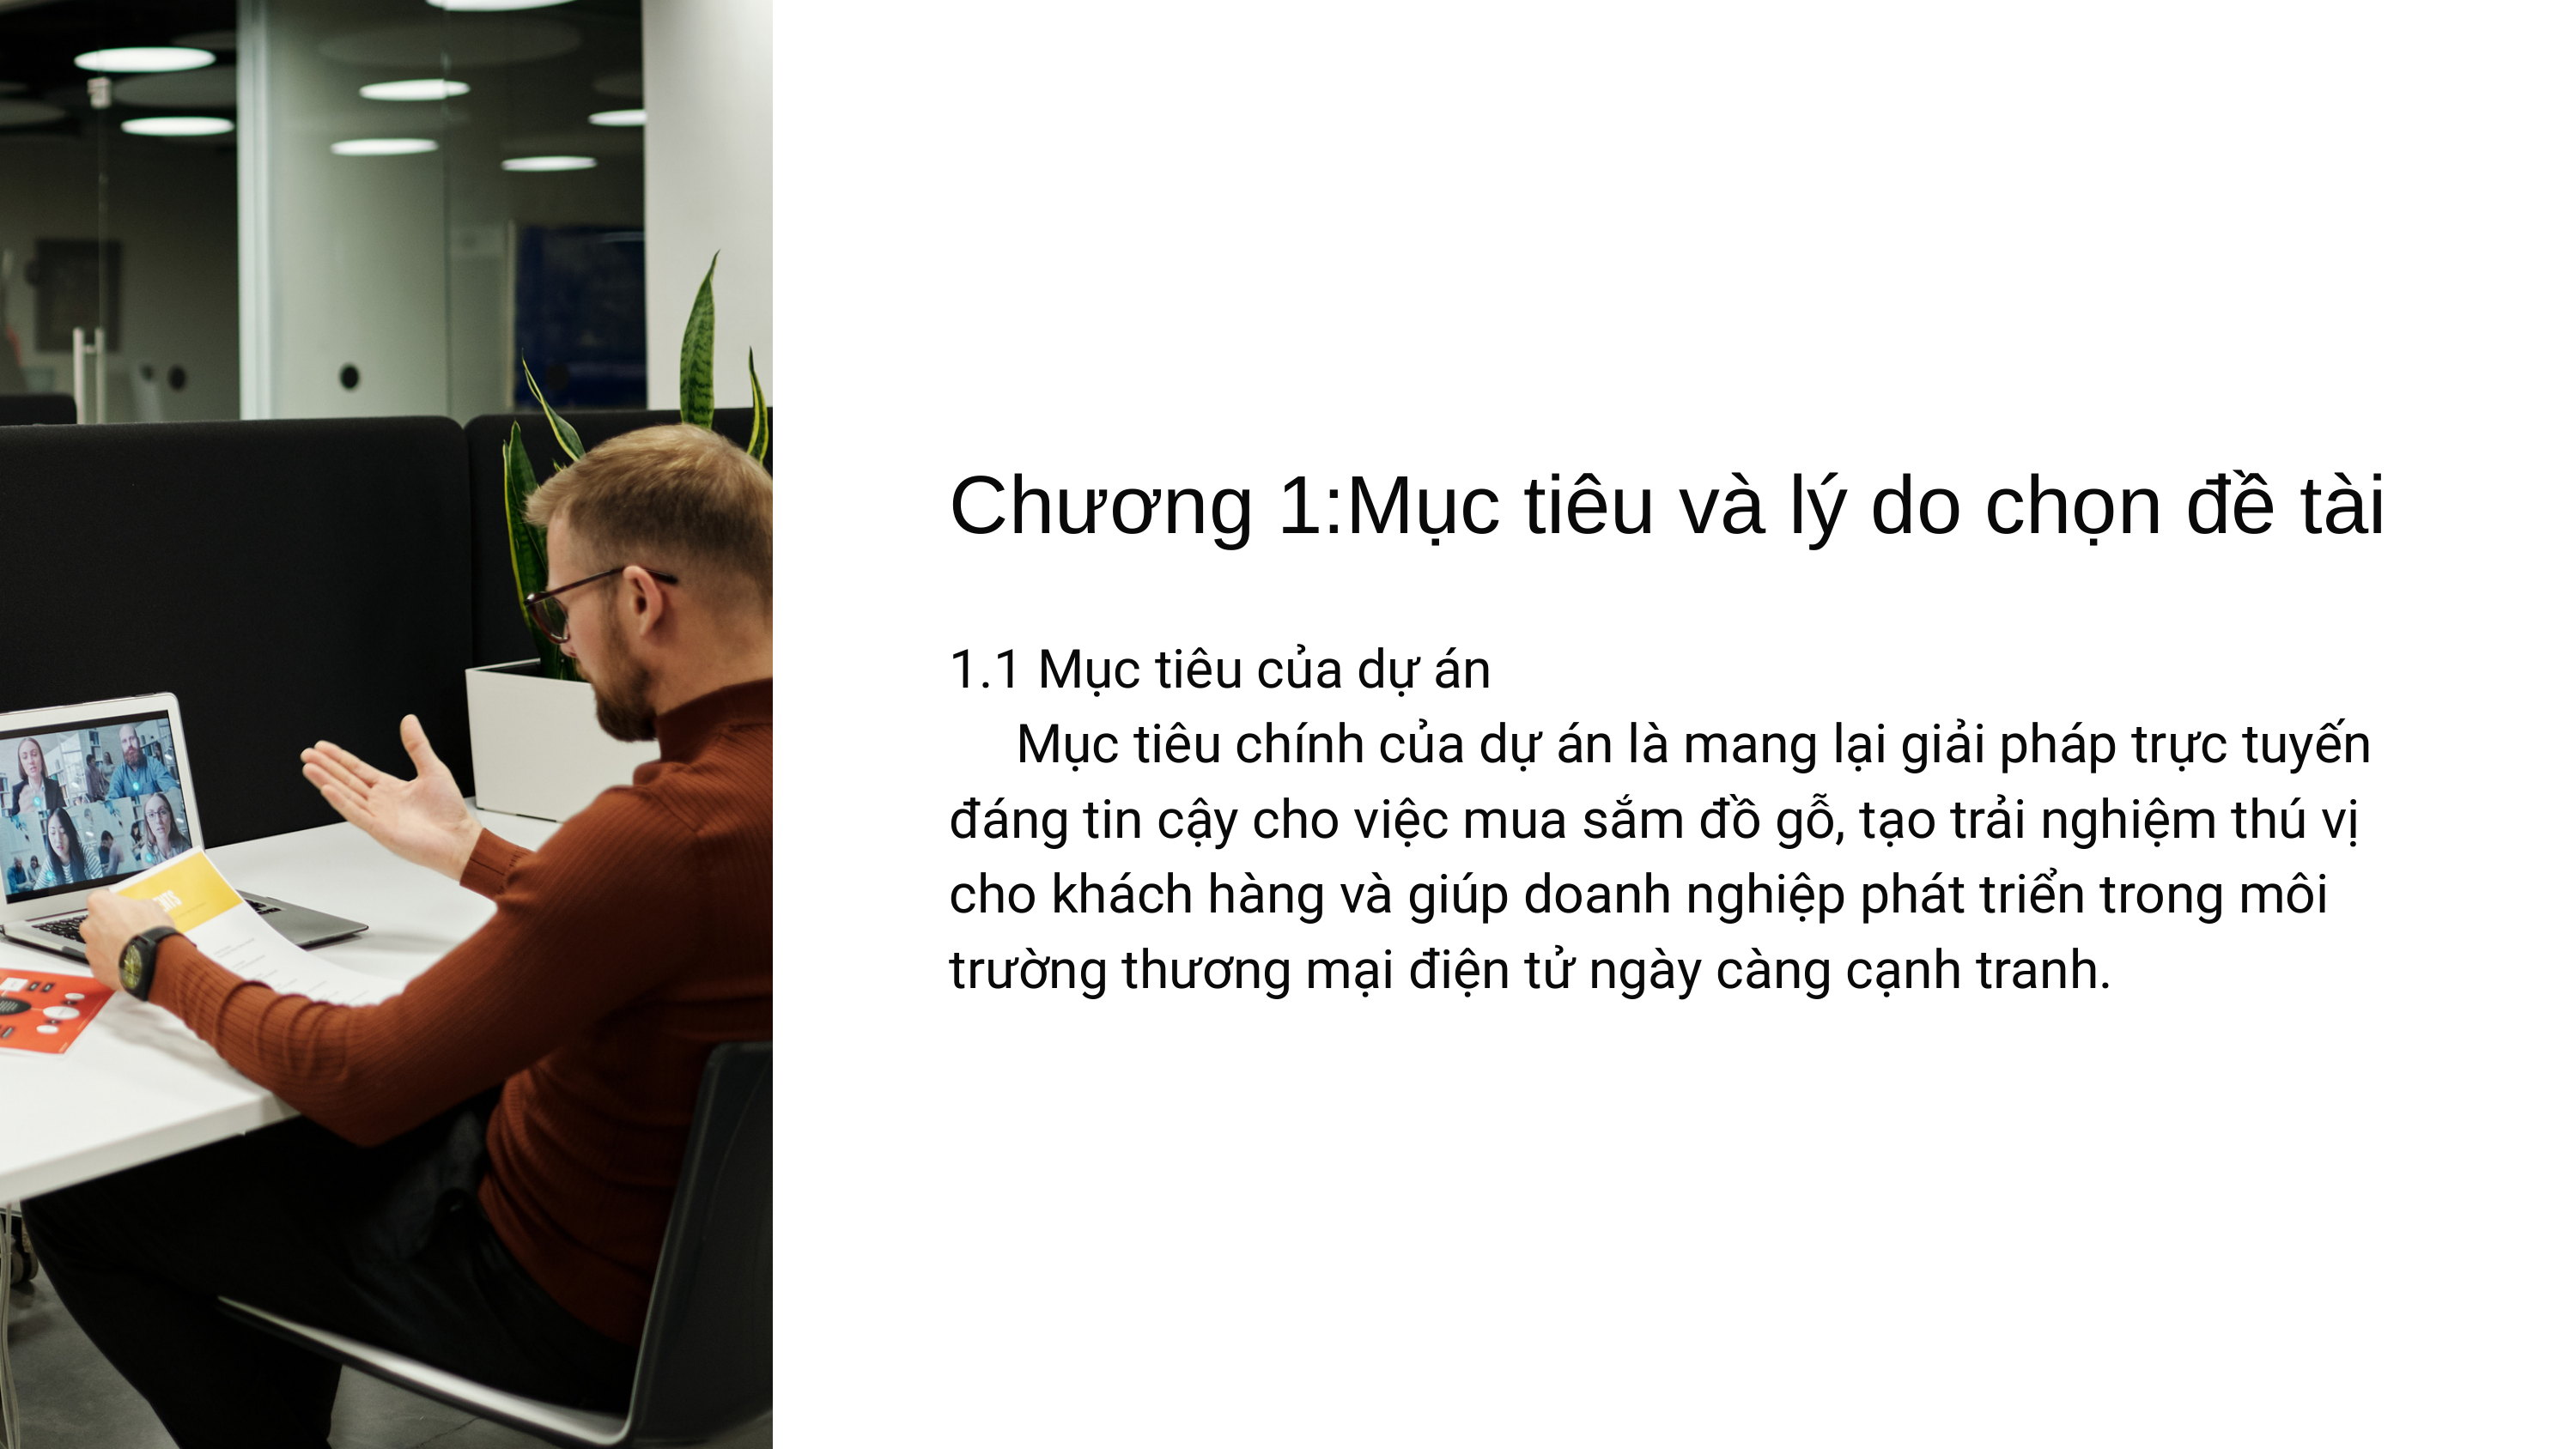

Chương 1:Mục tiêu và lý do chọn đề tài
1.1 Mục tiêu của dự án
     Mục tiêu chính của dự án là mang lại giải pháp trực tuyến đáng tin cậy cho việc mua sắm đồ gỗ, tạo trải nghiệm thú vị cho khách hàng và giúp doanh nghiệp phát triển trong môi trường thương mại điện tử ngày càng cạnh tranh.